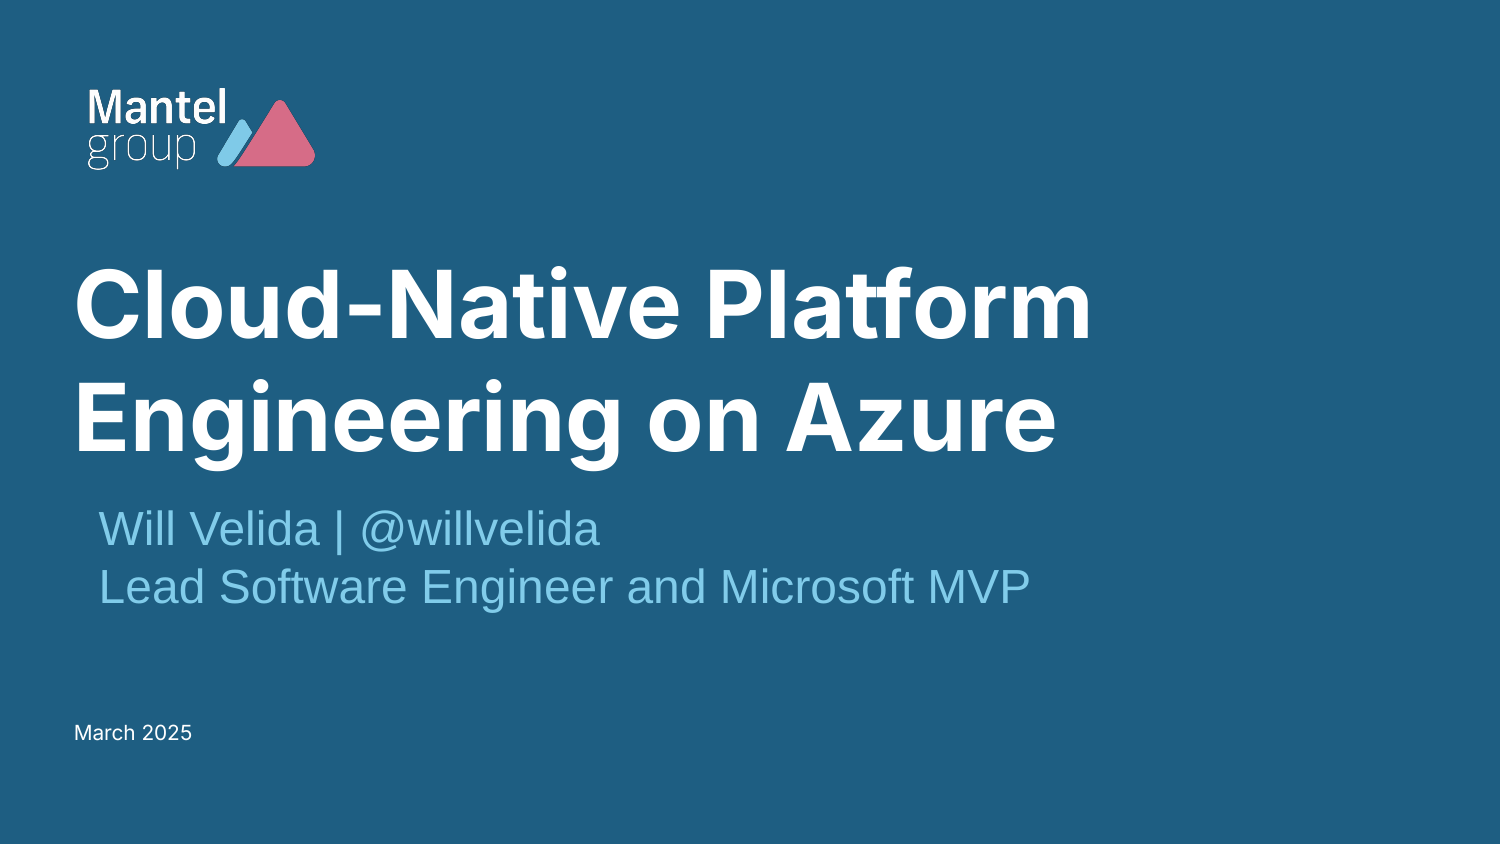

# Cloud-Native Platform Engineering on Azure
Will Velida | @willvelida
Lead Software Engineer and Microsoft MVP
March 2025